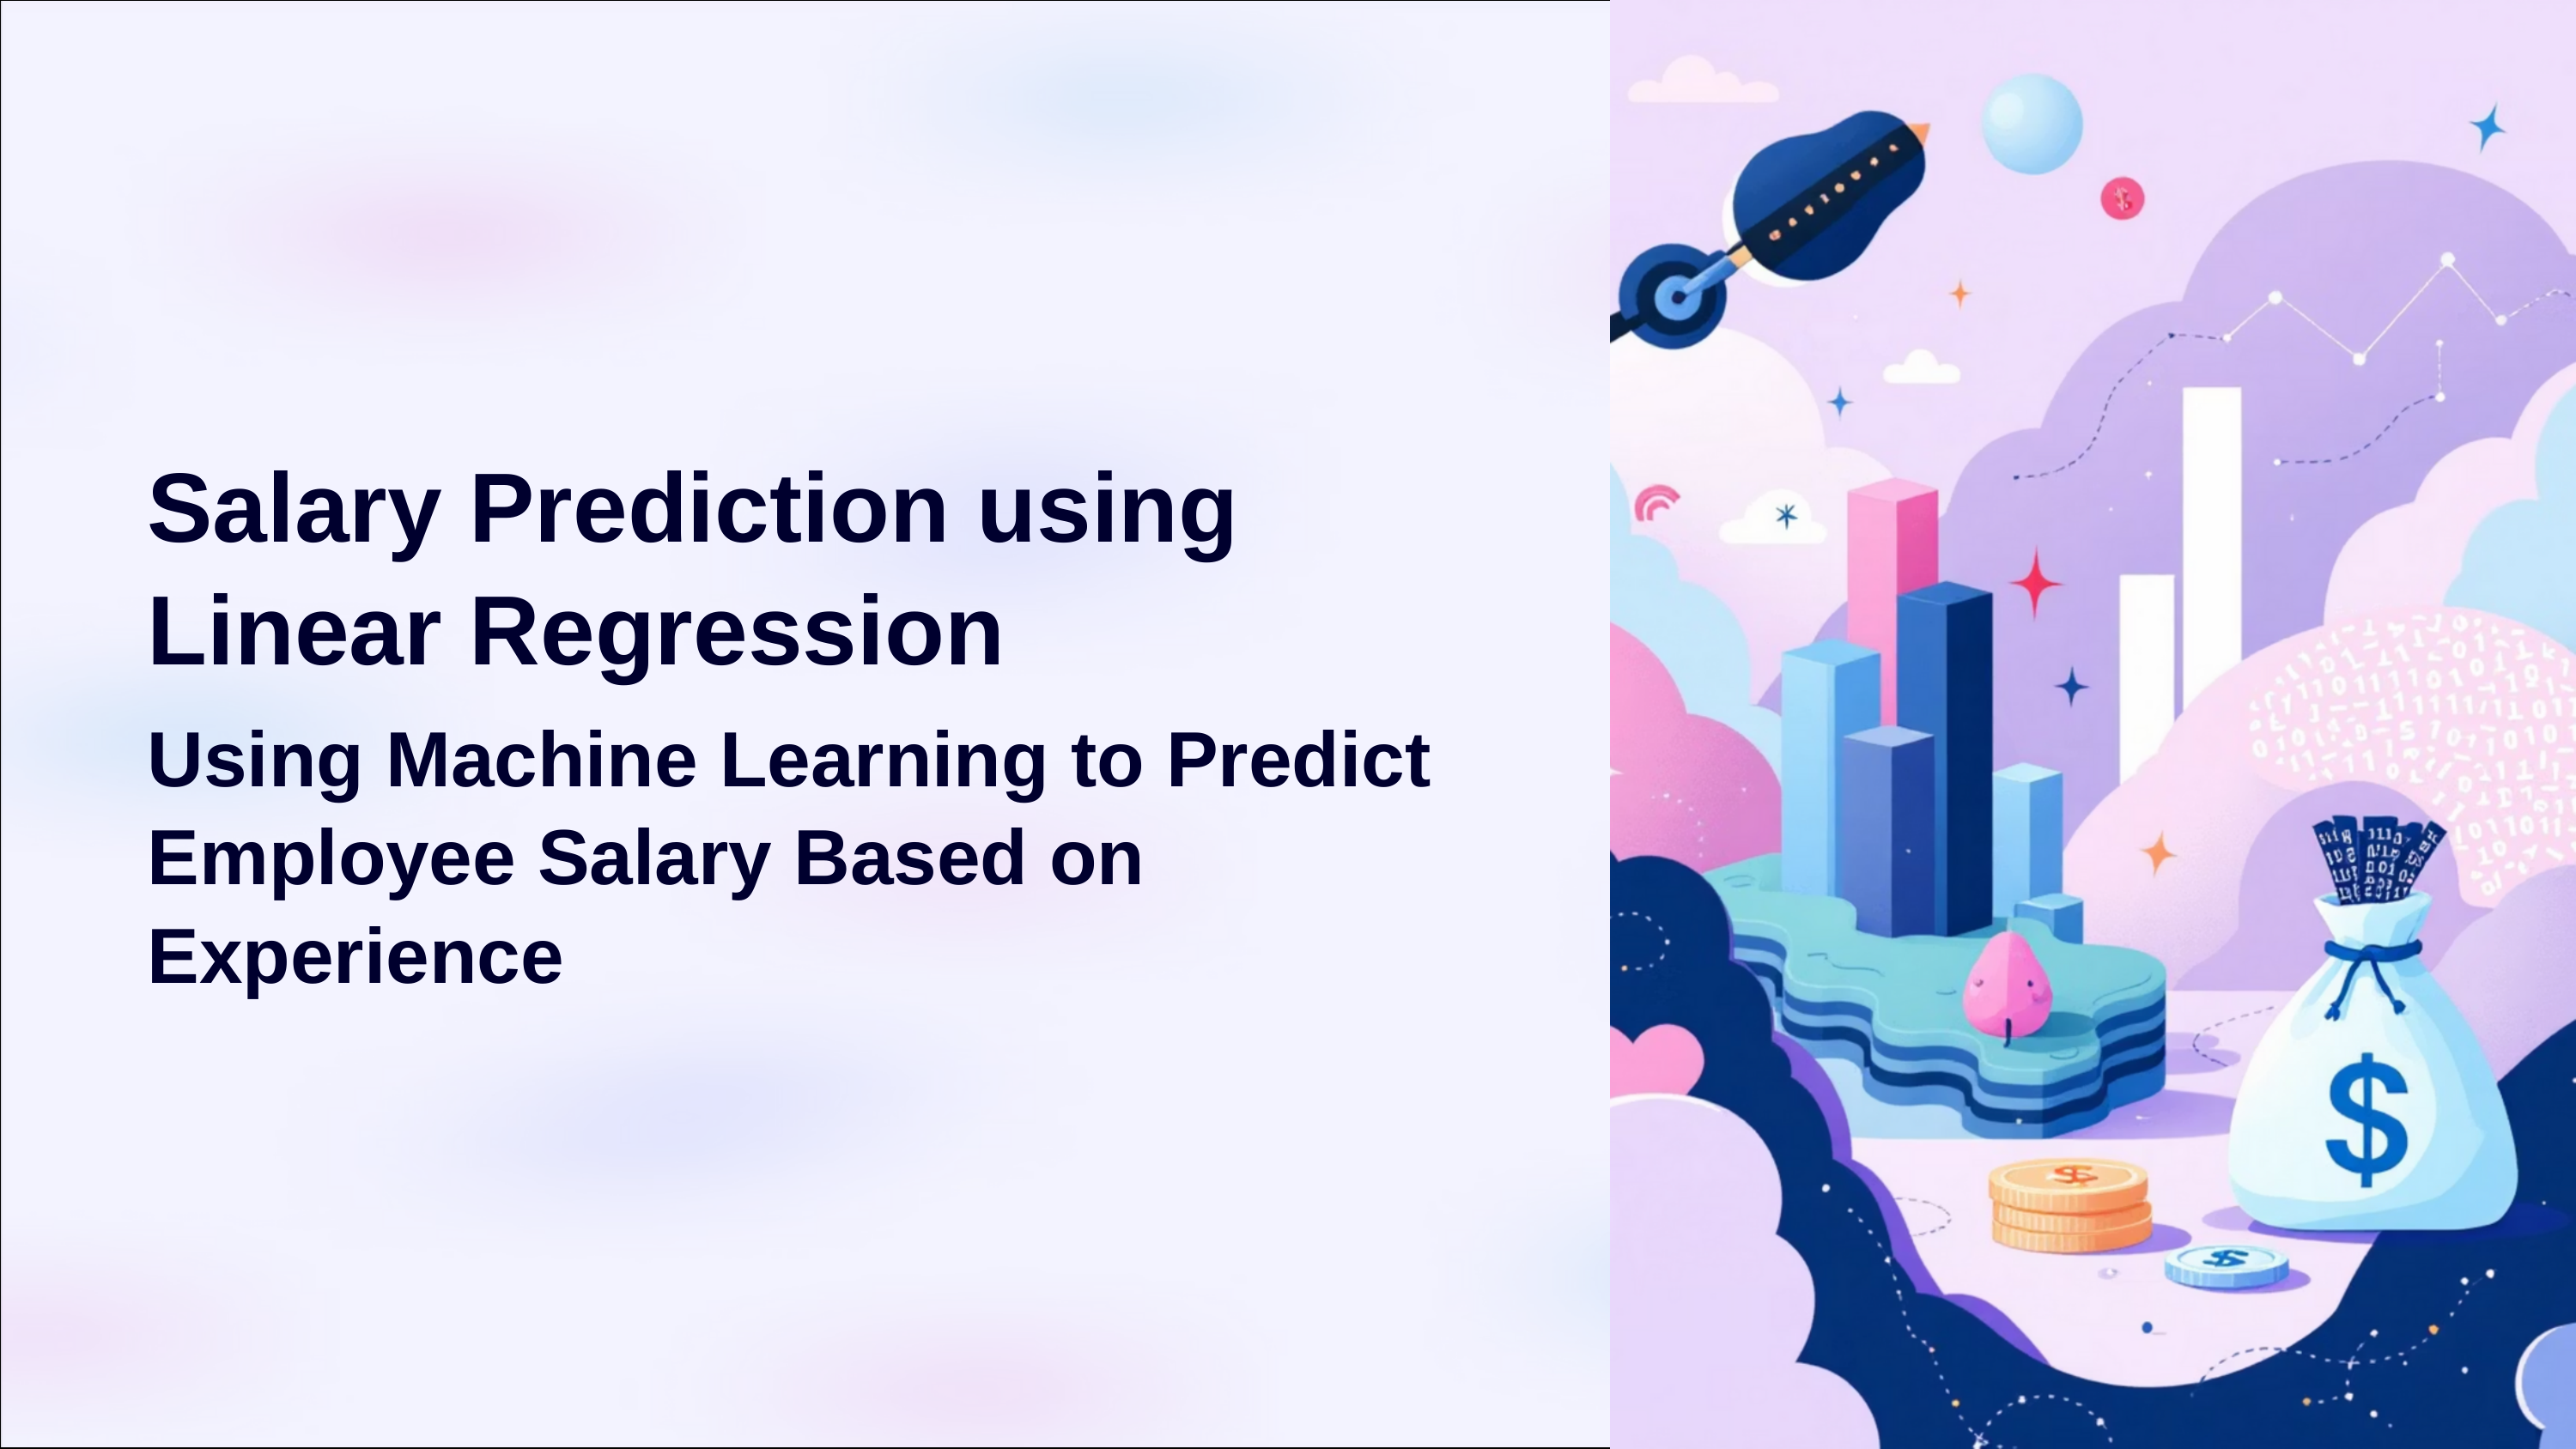

Salary Prediction using Linear Regression
Using Machine Learning to Predict Employee Salary Based on Experience